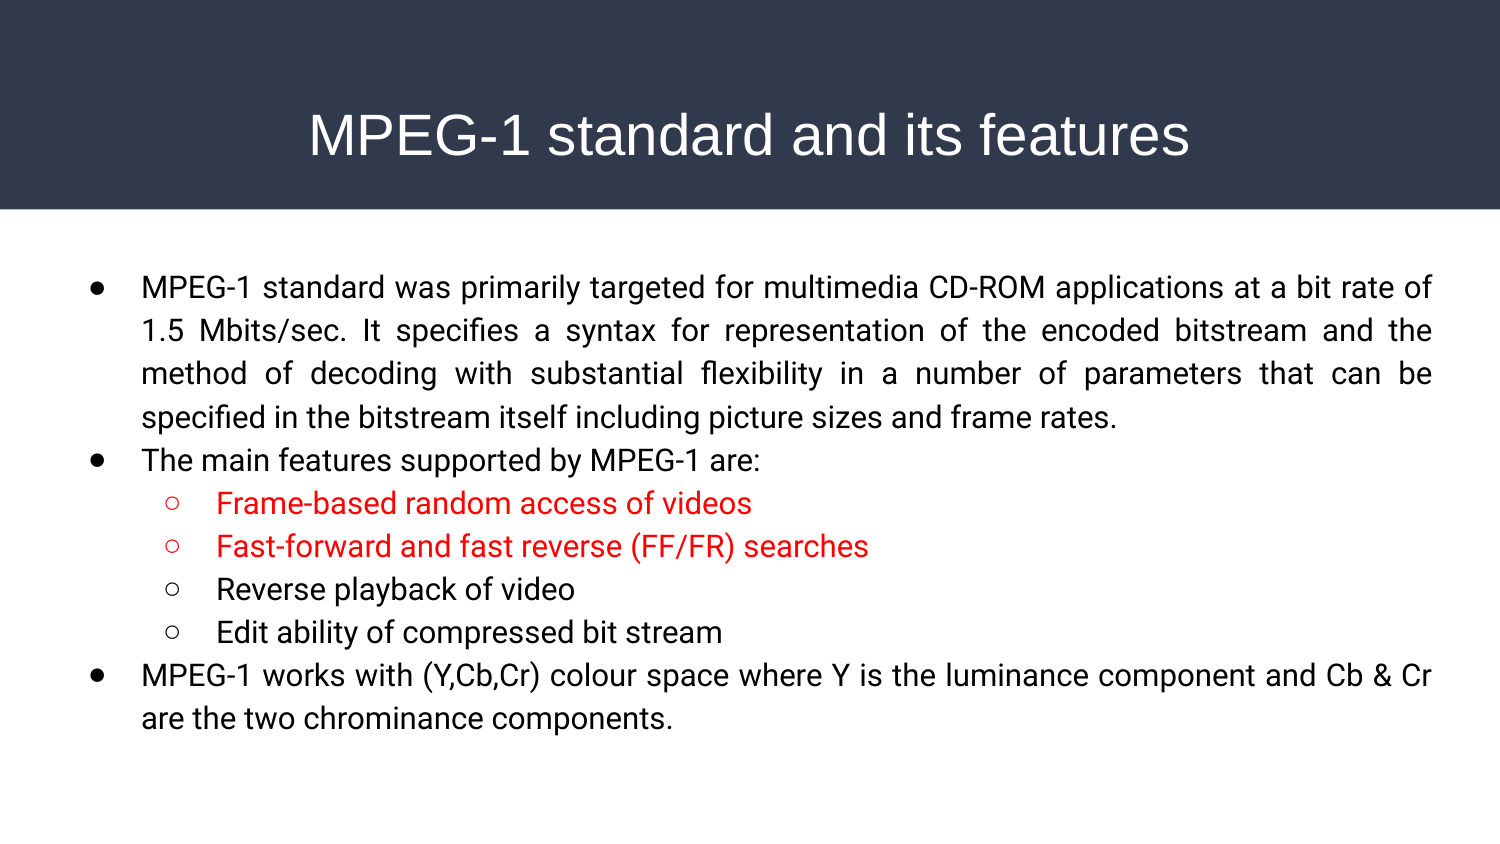

# MPEG-1 standard and its features
MPEG-1 standard was primarily targeted for multimedia CD-ROM applications at a bit rate of 1.5 Mbits/sec. It specifies a syntax for representation of the encoded bitstream and the method of decoding with substantial flexibility in a number of parameters that can be specified in the bitstream itself including picture sizes and frame rates.
The main features supported by MPEG-1 are:
Frame-based random access of videos
Fast-forward and fast reverse (FF/FR) searches
Reverse playback of video
Edit ability of compressed bit stream
MPEG-1 works with (Y,Cb,Cr) colour space where Y is the luminance component and Cb & Cr are the two chrominance components.